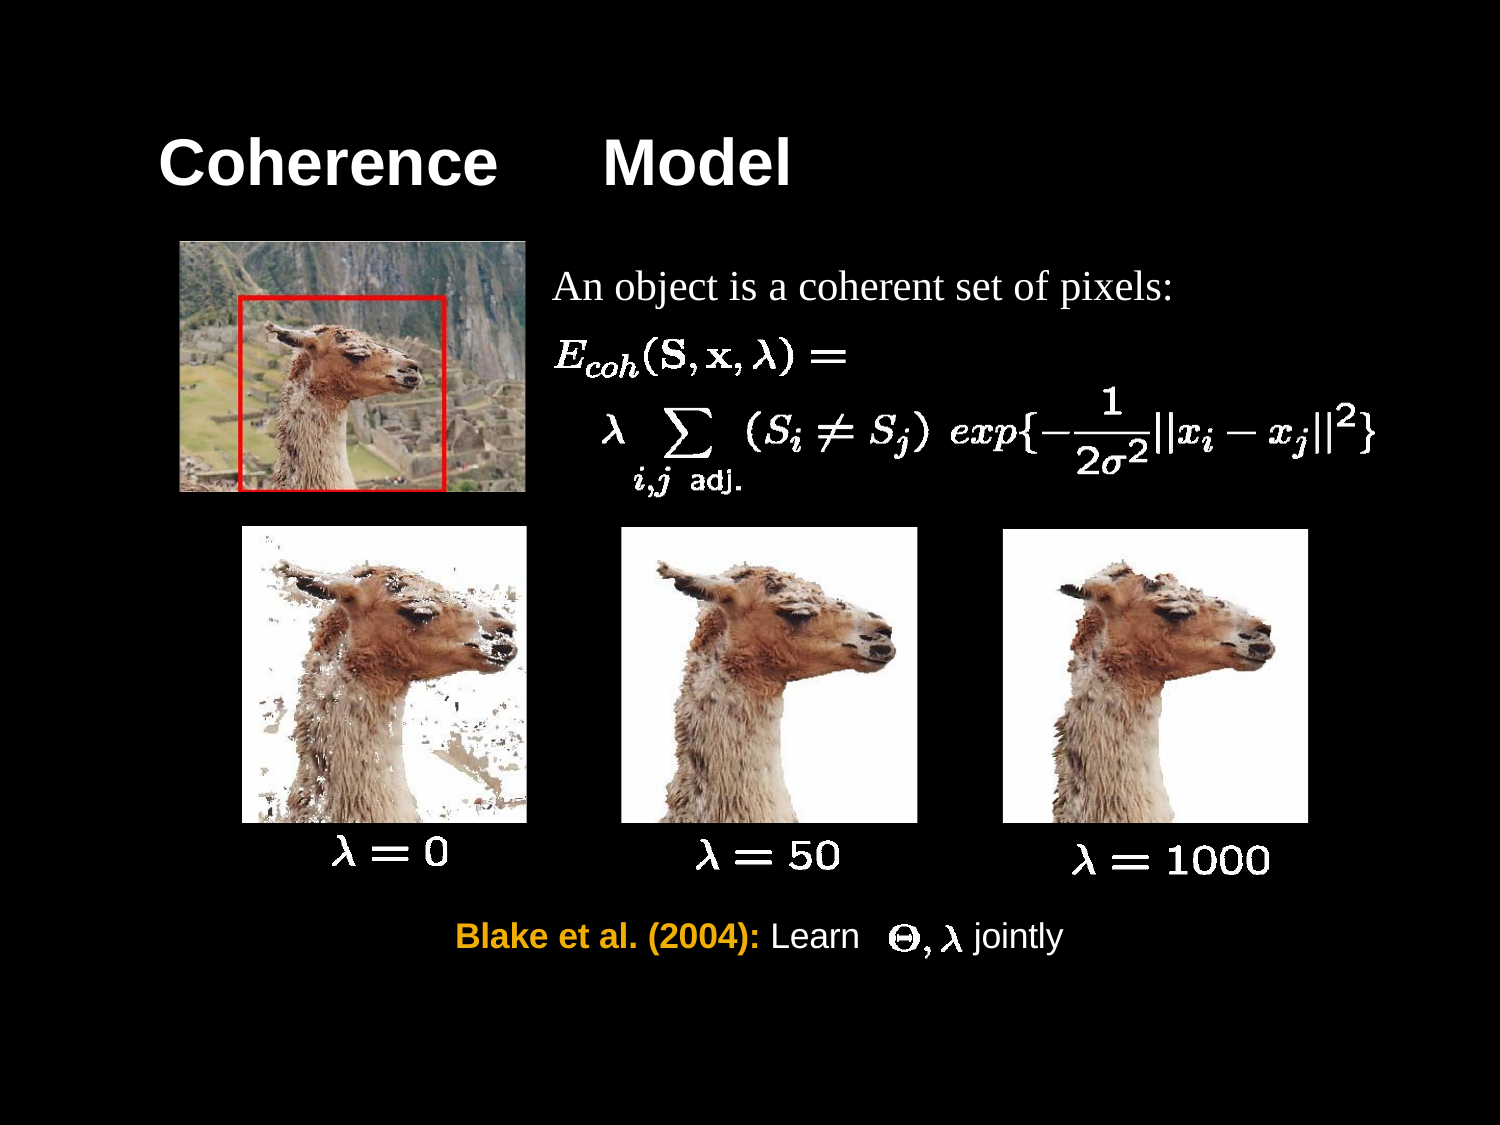

# Coherence	Model

An object is a coherent set of pixels:

Blake et al. (2004): Learn
jointly